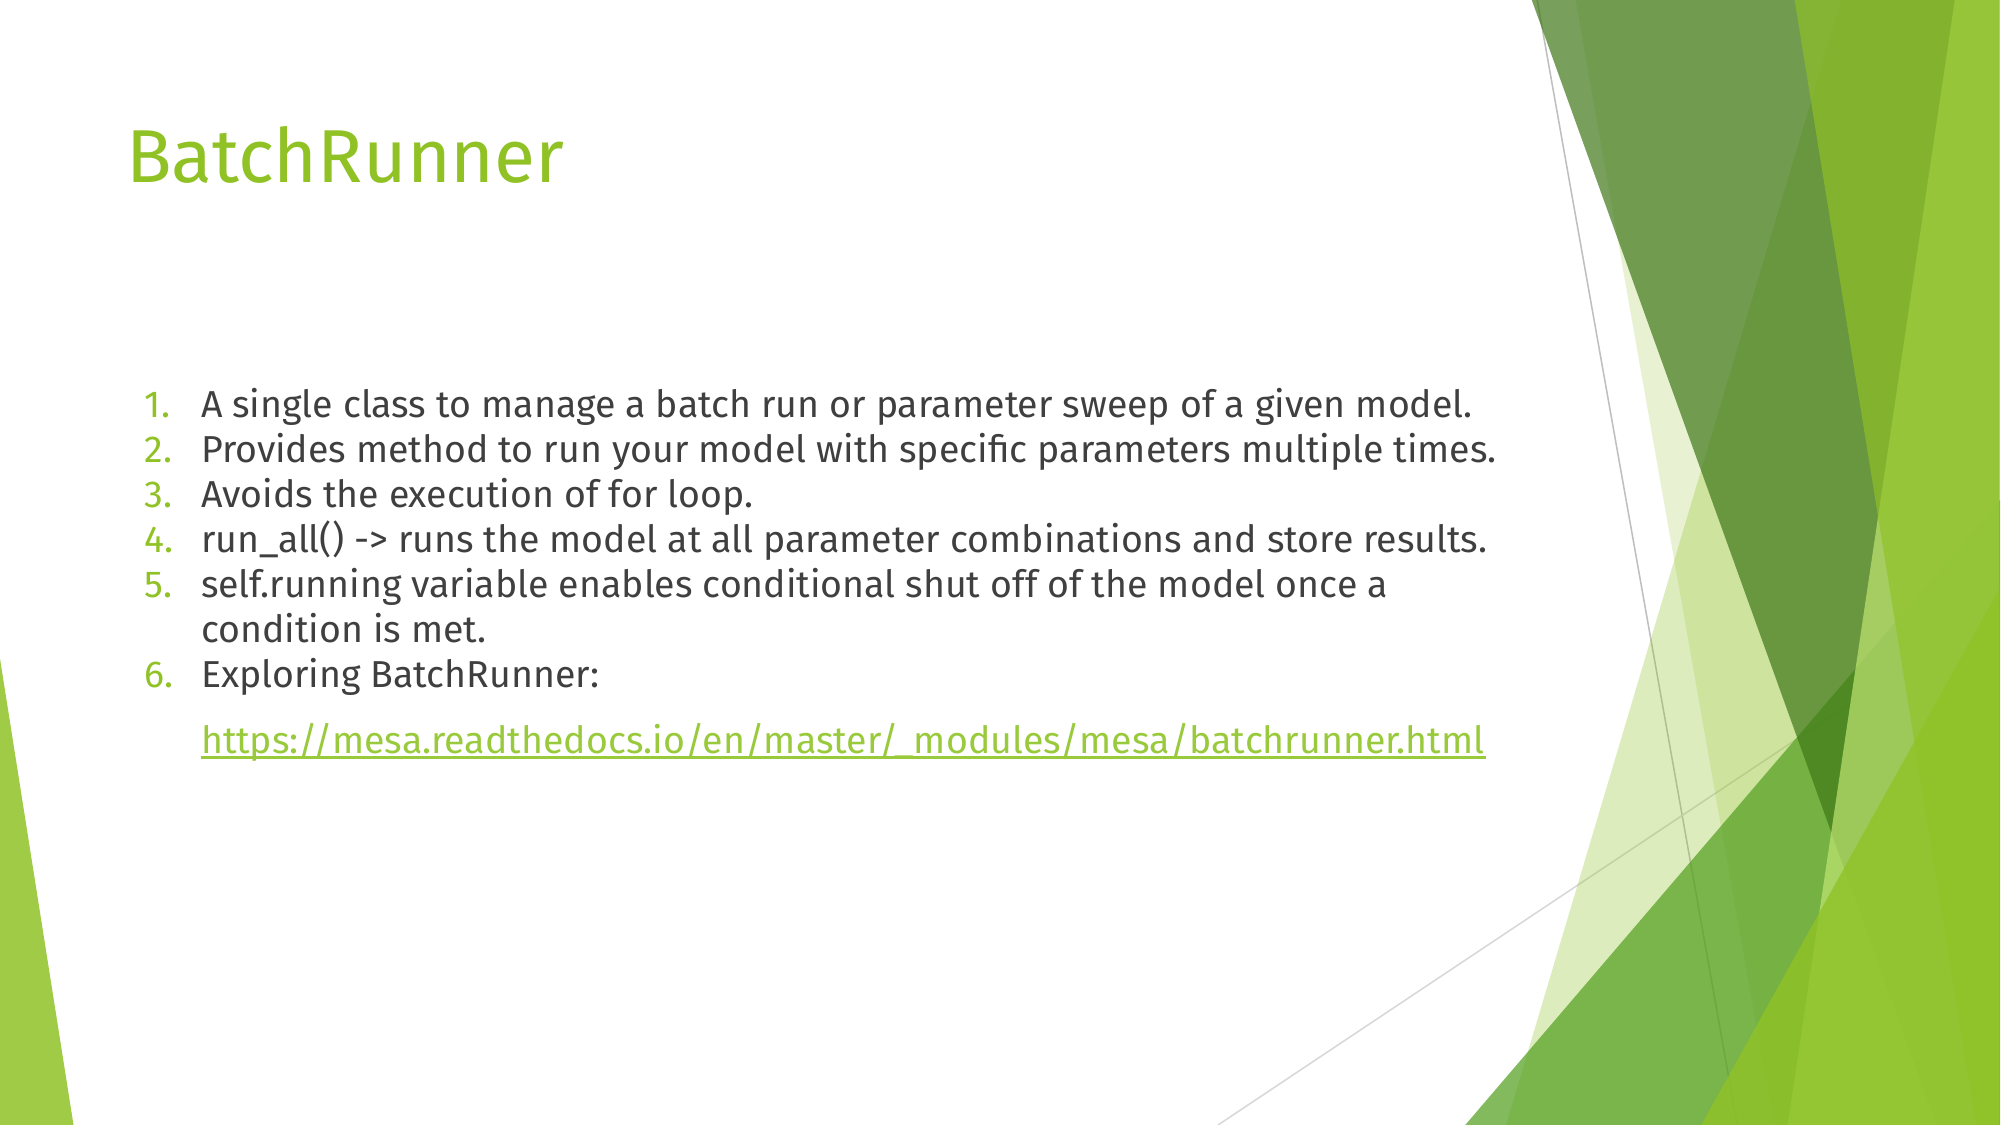

# BatchRunner
A single class to manage a batch run or parameter sweep of a given model.
Provides method to run your model with specific parameters multiple times.
Avoids the execution of for loop.
run_all() -> runs the model at all parameter combinations and store results.
self.running variable enables conditional shut off of the model once a condition is met.
Exploring BatchRunner:
https://mesa.readthedocs.io/en/master/_modules/mesa/batchrunner.html